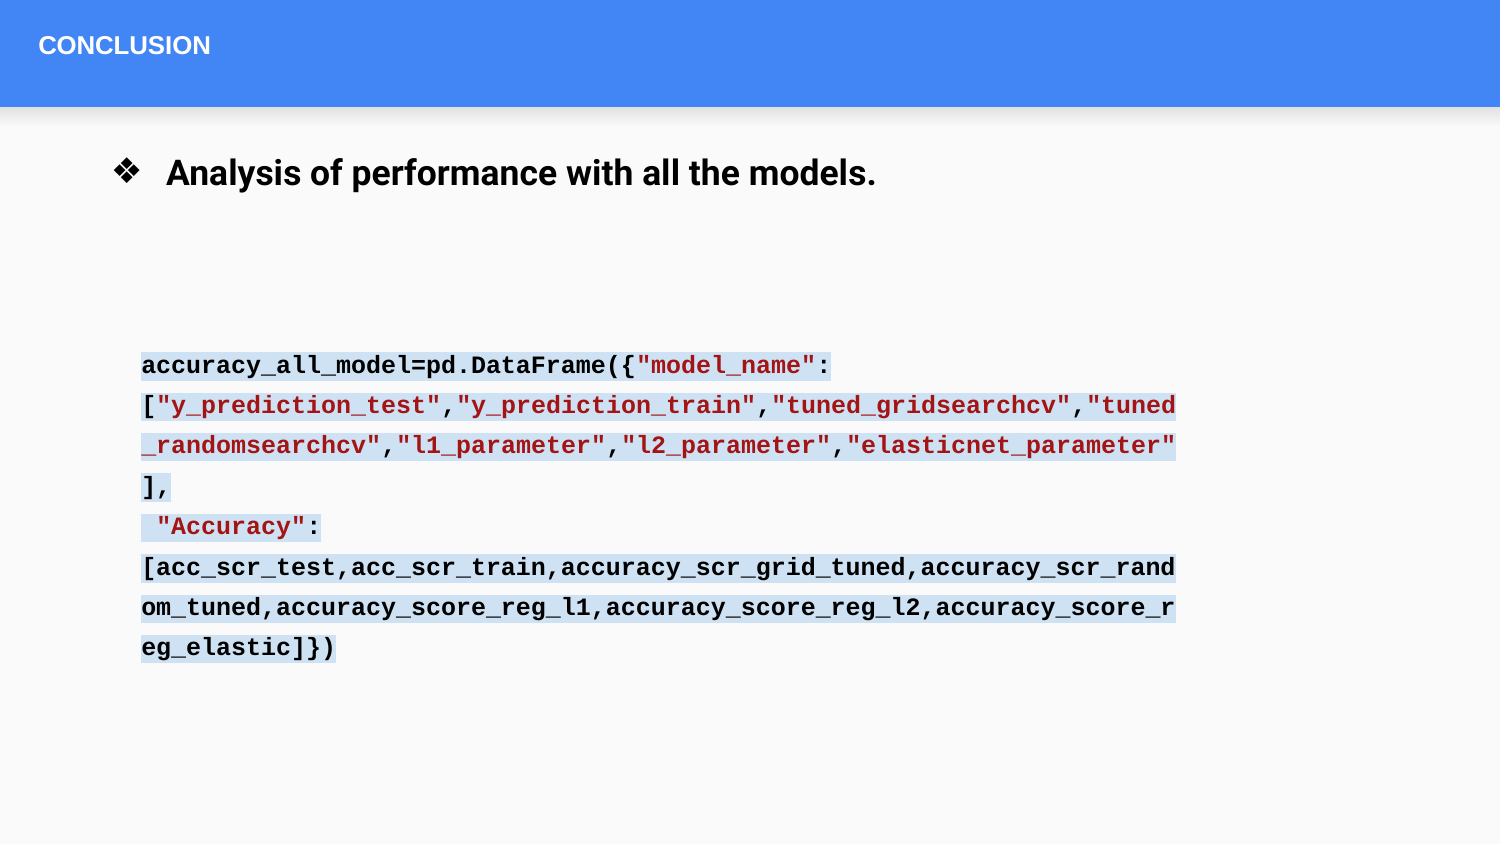

# CONCLUSION
Analysis of performance with all the models.
accuracy_all_model=pd.DataFrame({"model_name":["y_prediction_test","y_prediction_train","tuned_gridsearchcv","tuned_randomsearchcv","l1_parameter","l2_parameter","elasticnet_parameter"],
 "Accuracy":[acc_scr_test,acc_scr_train,accuracy_scr_grid_tuned,accuracy_scr_random_tuned,accuracy_score_reg_l1,accuracy_score_reg_l2,accuracy_score_reg_elastic]})